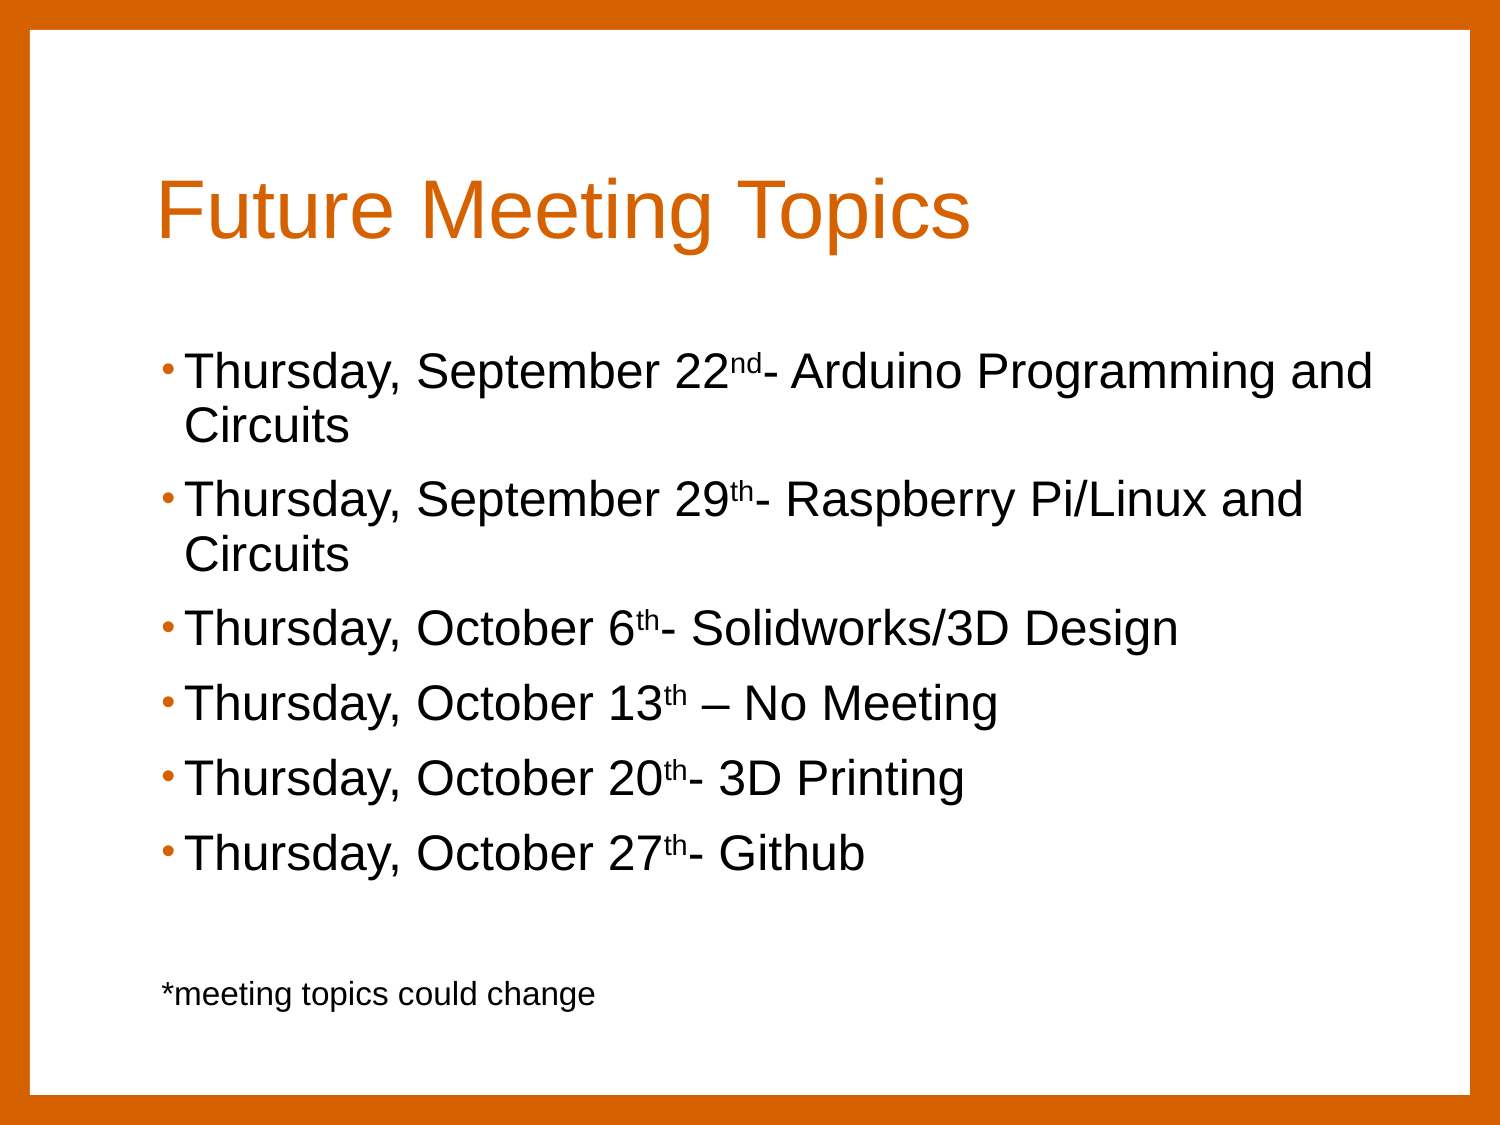

# Future Meeting Topics
Thursday, September 22nd- Arduino Programming and Circuits
Thursday, September 29th- Raspberry Pi/Linux and Circuits
Thursday, October 6th- Solidworks/3D Design
Thursday, October 13th – No Meeting
Thursday, October 20th- 3D Printing
Thursday, October 27th- Github

*meeting topics could change